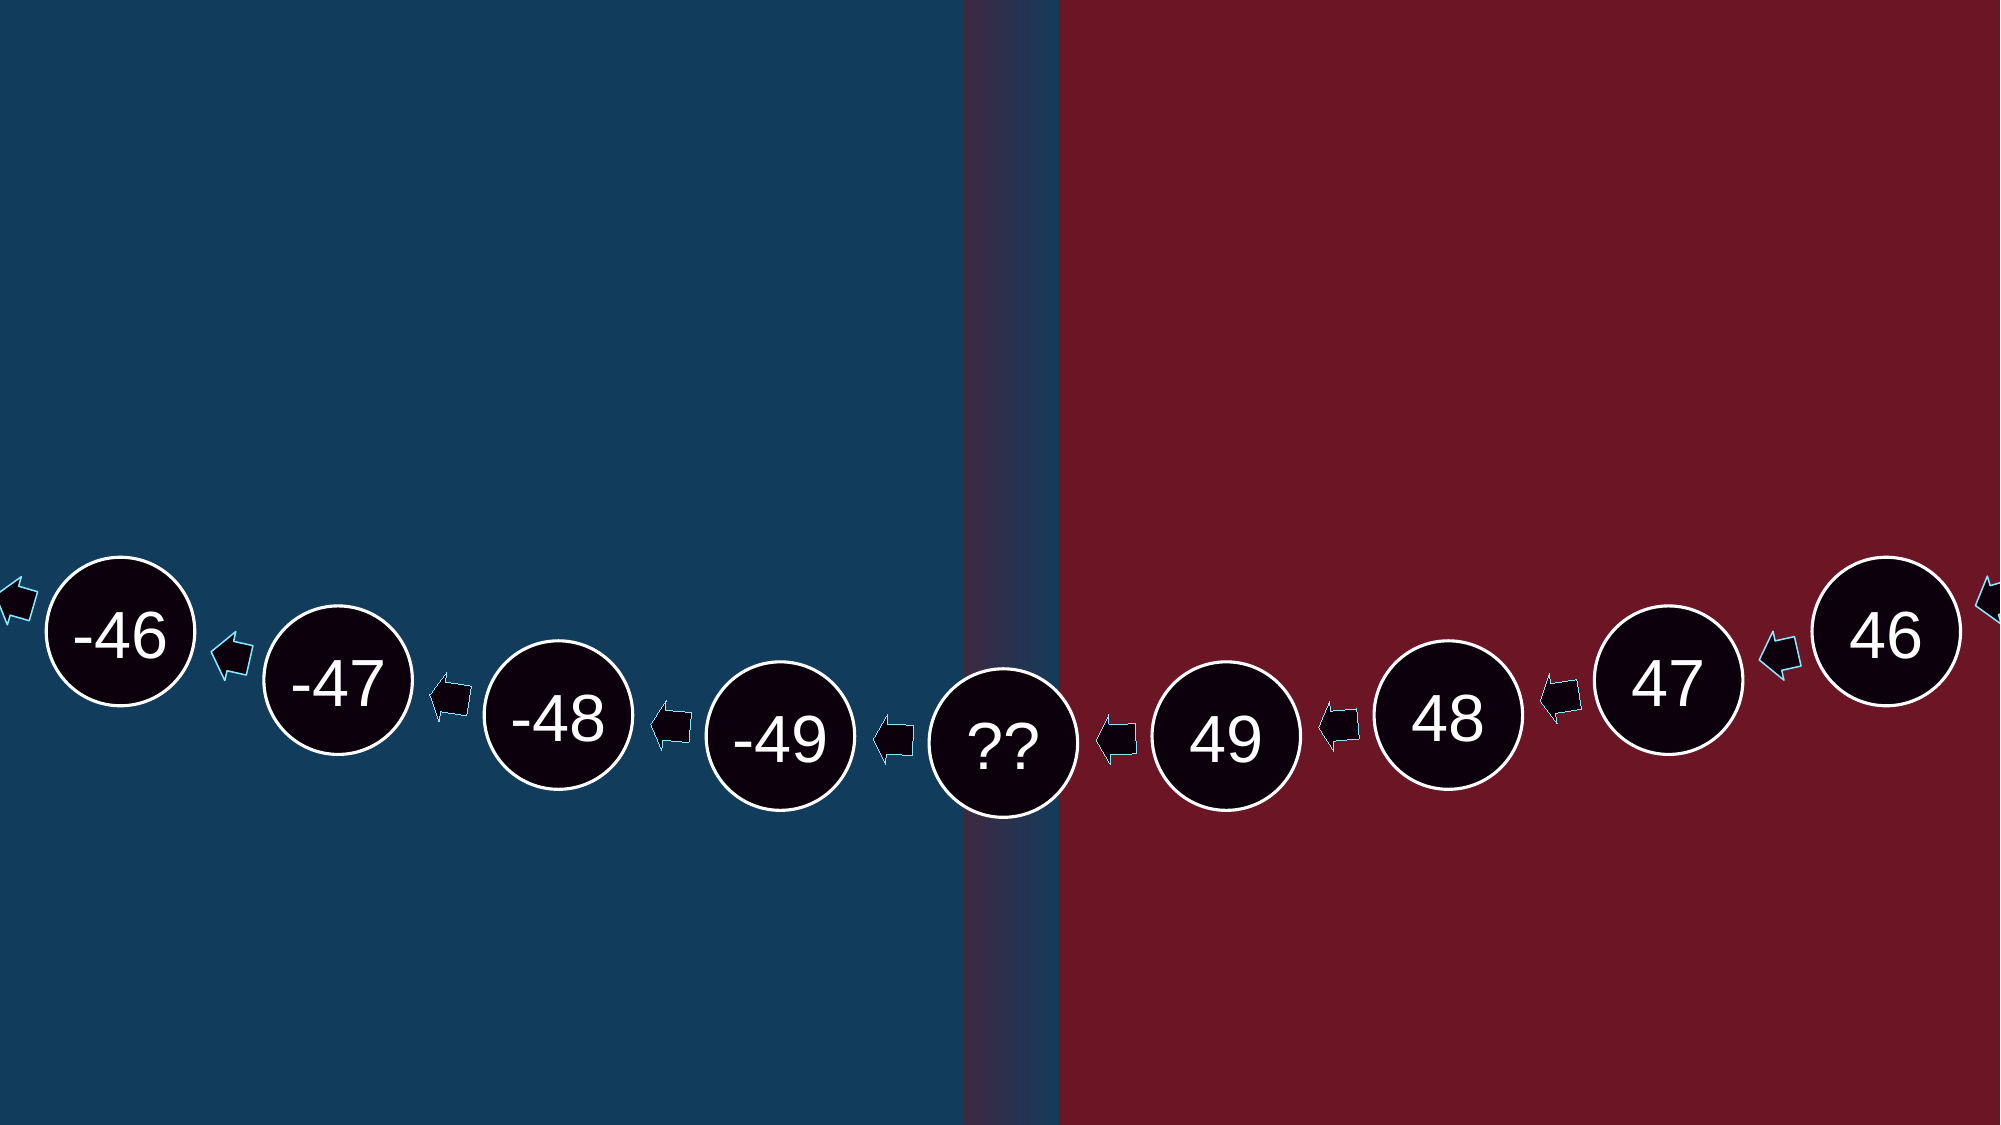

-45
45

-46
46

-47
47

-48
48
-49
49
??